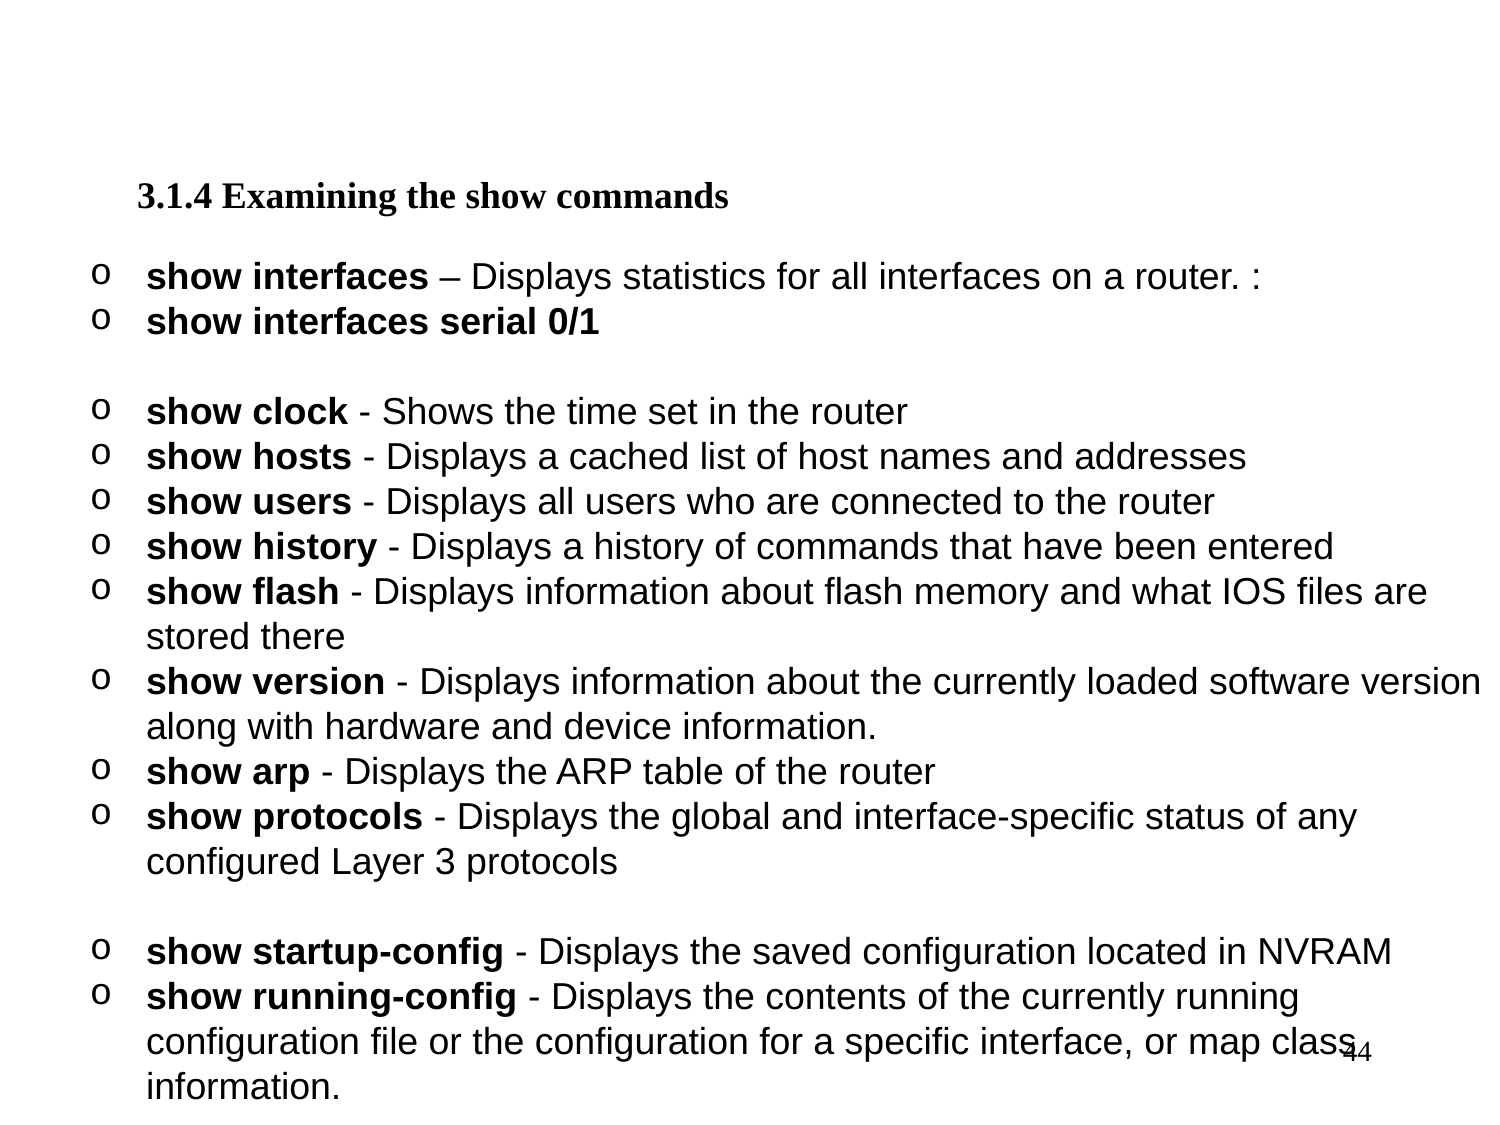

# 3.1.4 Examining the show commands

show interfaces – Displays statistics for all interfaces on a router. :
show interfaces serial 0/1

show clock - Shows the time set in the router
show hosts - Displays a cached list of host names and addresses
show users - Displays all users who are connected to the router
show history - Displays a history of commands that have been entered
show flash - Displays information about flash memory and what IOS files are stored there
show version - Displays information about the currently loaded software version along with hardware and device information.
show arp - Displays the ARP table of the router
show protocols - Displays the global and interface-specific status of any configured Layer 3 protocols

show startup-config - Displays the saved configuration located in NVRAM
show running-config - Displays the contents of the currently running configuration file or the configuration for a specific interface, or map class information.

44